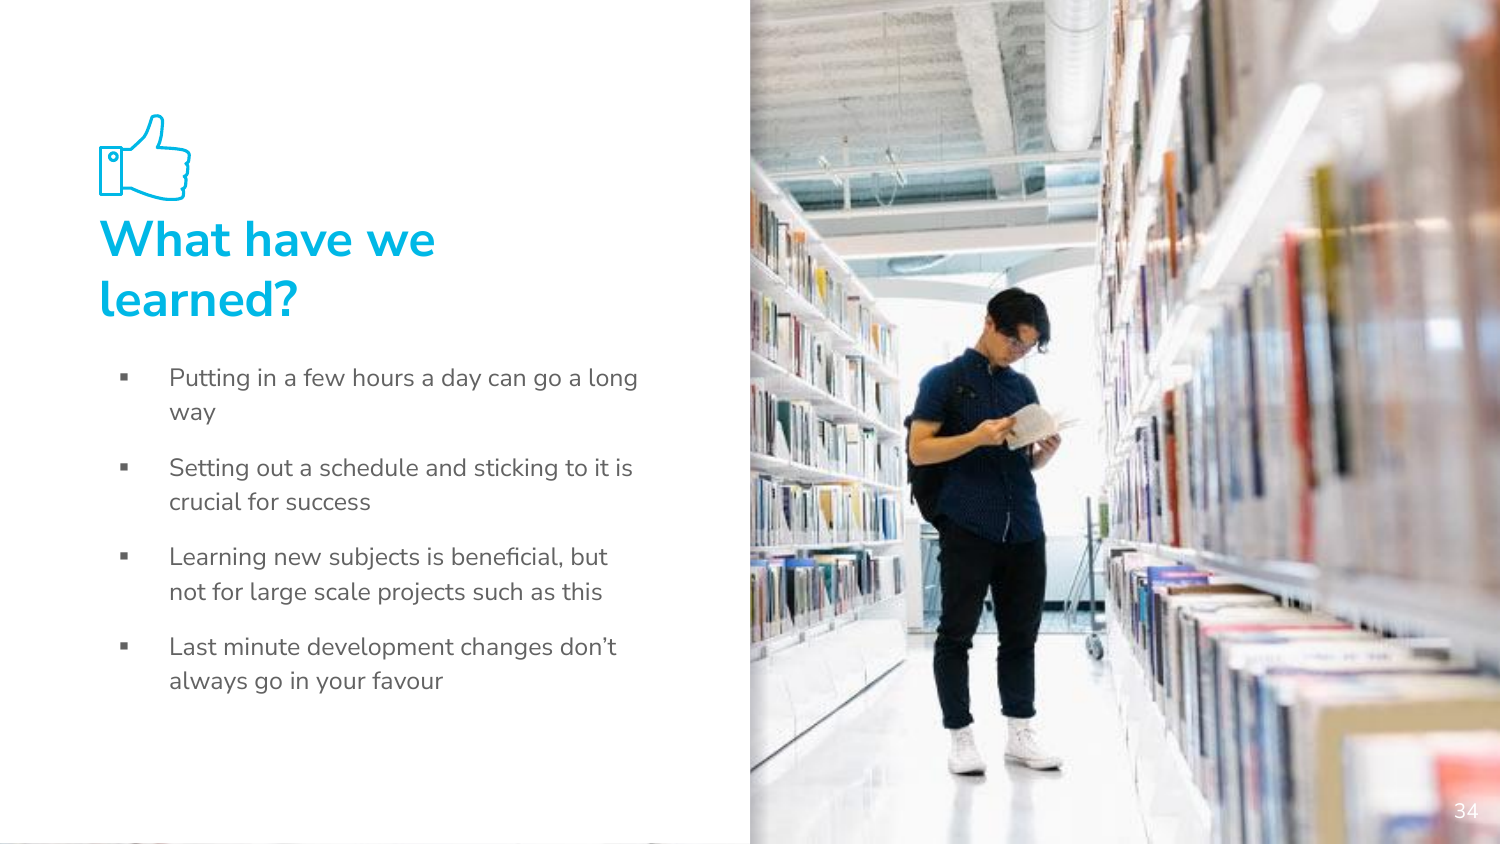

# What have we learned?
Putting in a few hours a day can go a long way
Setting out a schedule and sticking to it is crucial for success
Learning new subjects is beneficial, but not for large scale projects such as this
Last minute development changes don’t always go in your favour
34